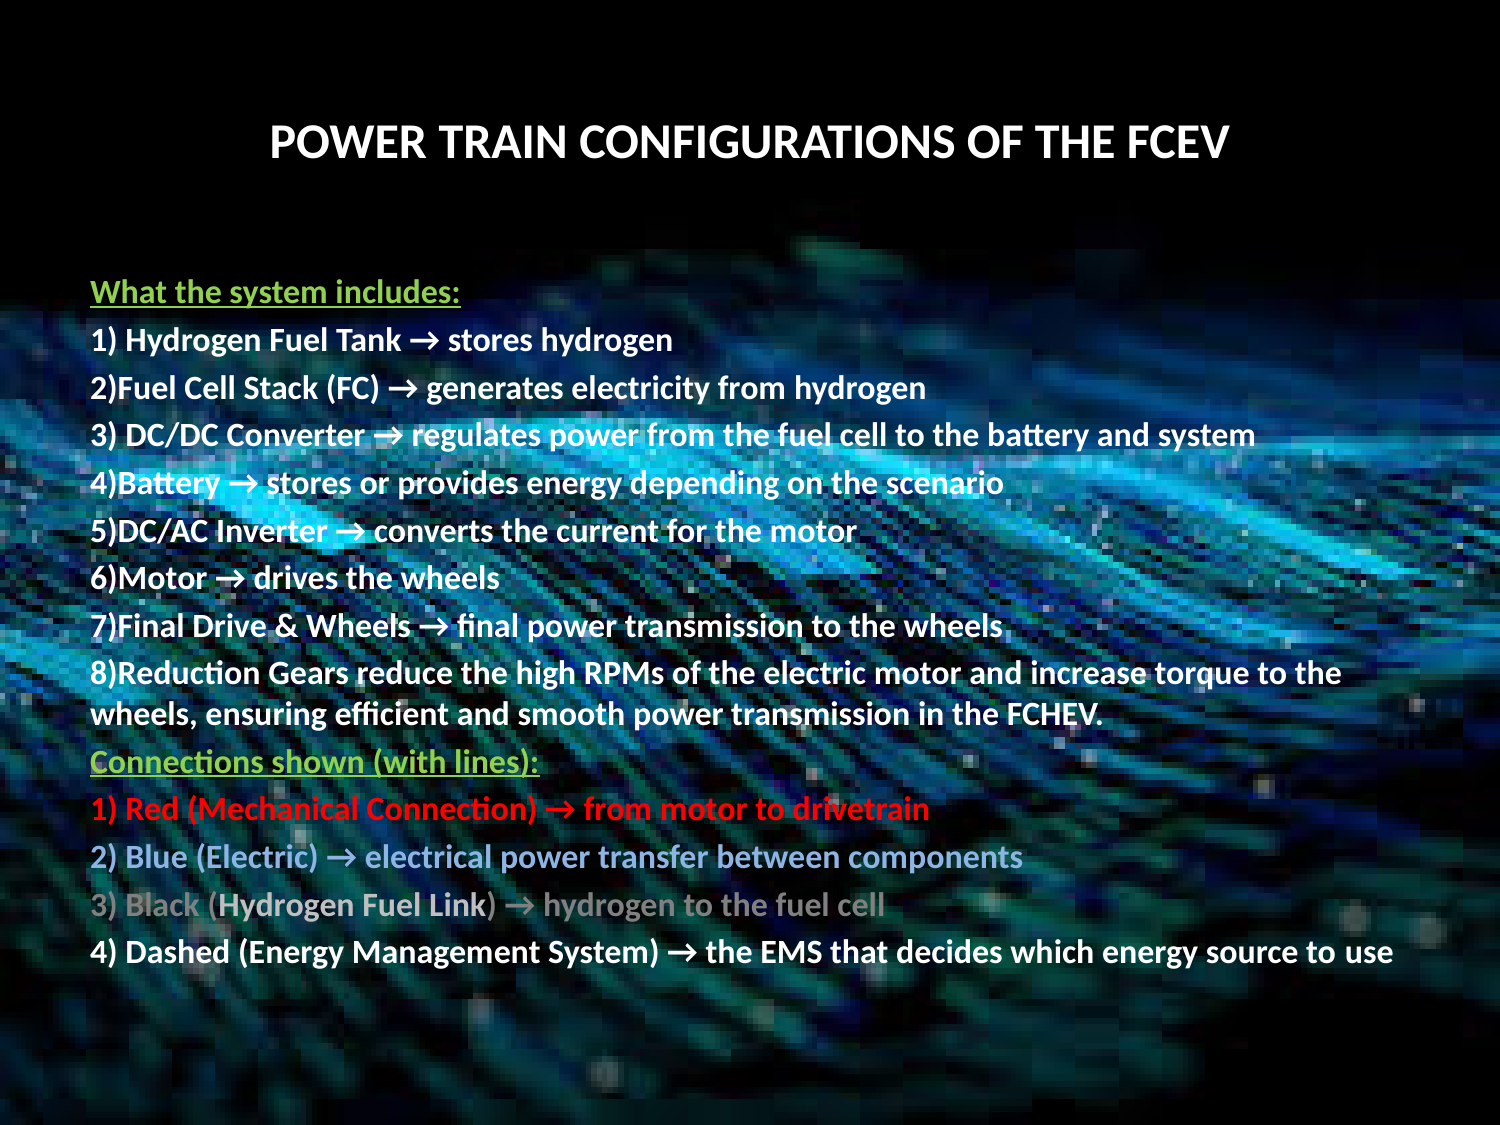

# POWER TRAIN CONFIGURATIONS OF THE FCEV
What the system includes:
1) Hydrogen Fuel Tank → stores hydrogen
2)Fuel Cell Stack (FC) → generates electricity from hydrogen
3) DC/DC Converter → regulates power from the fuel cell to the battery and system
4)Battery → stores or provides energy depending on the scenario
5)DC/AC Inverter → converts the current for the motor
6)Motor → drives the wheels
7)Final Drive & Wheels → final power transmission to the wheels
8)Reduction Gears reduce the high RPMs of the electric motor and increase torque to the wheels, ensuring efficient and smooth power transmission in the FCHEV.
Connections shown (with lines):
1) Red (Mechanical Connection) → from motor to drivetrain
2) Blue (Electric) → electrical power transfer between components
3) Black (Hydrogen Fuel Link) → hydrogen to the fuel cell
4) Dashed (Energy Management System) → the EMS that decides which energy source to use